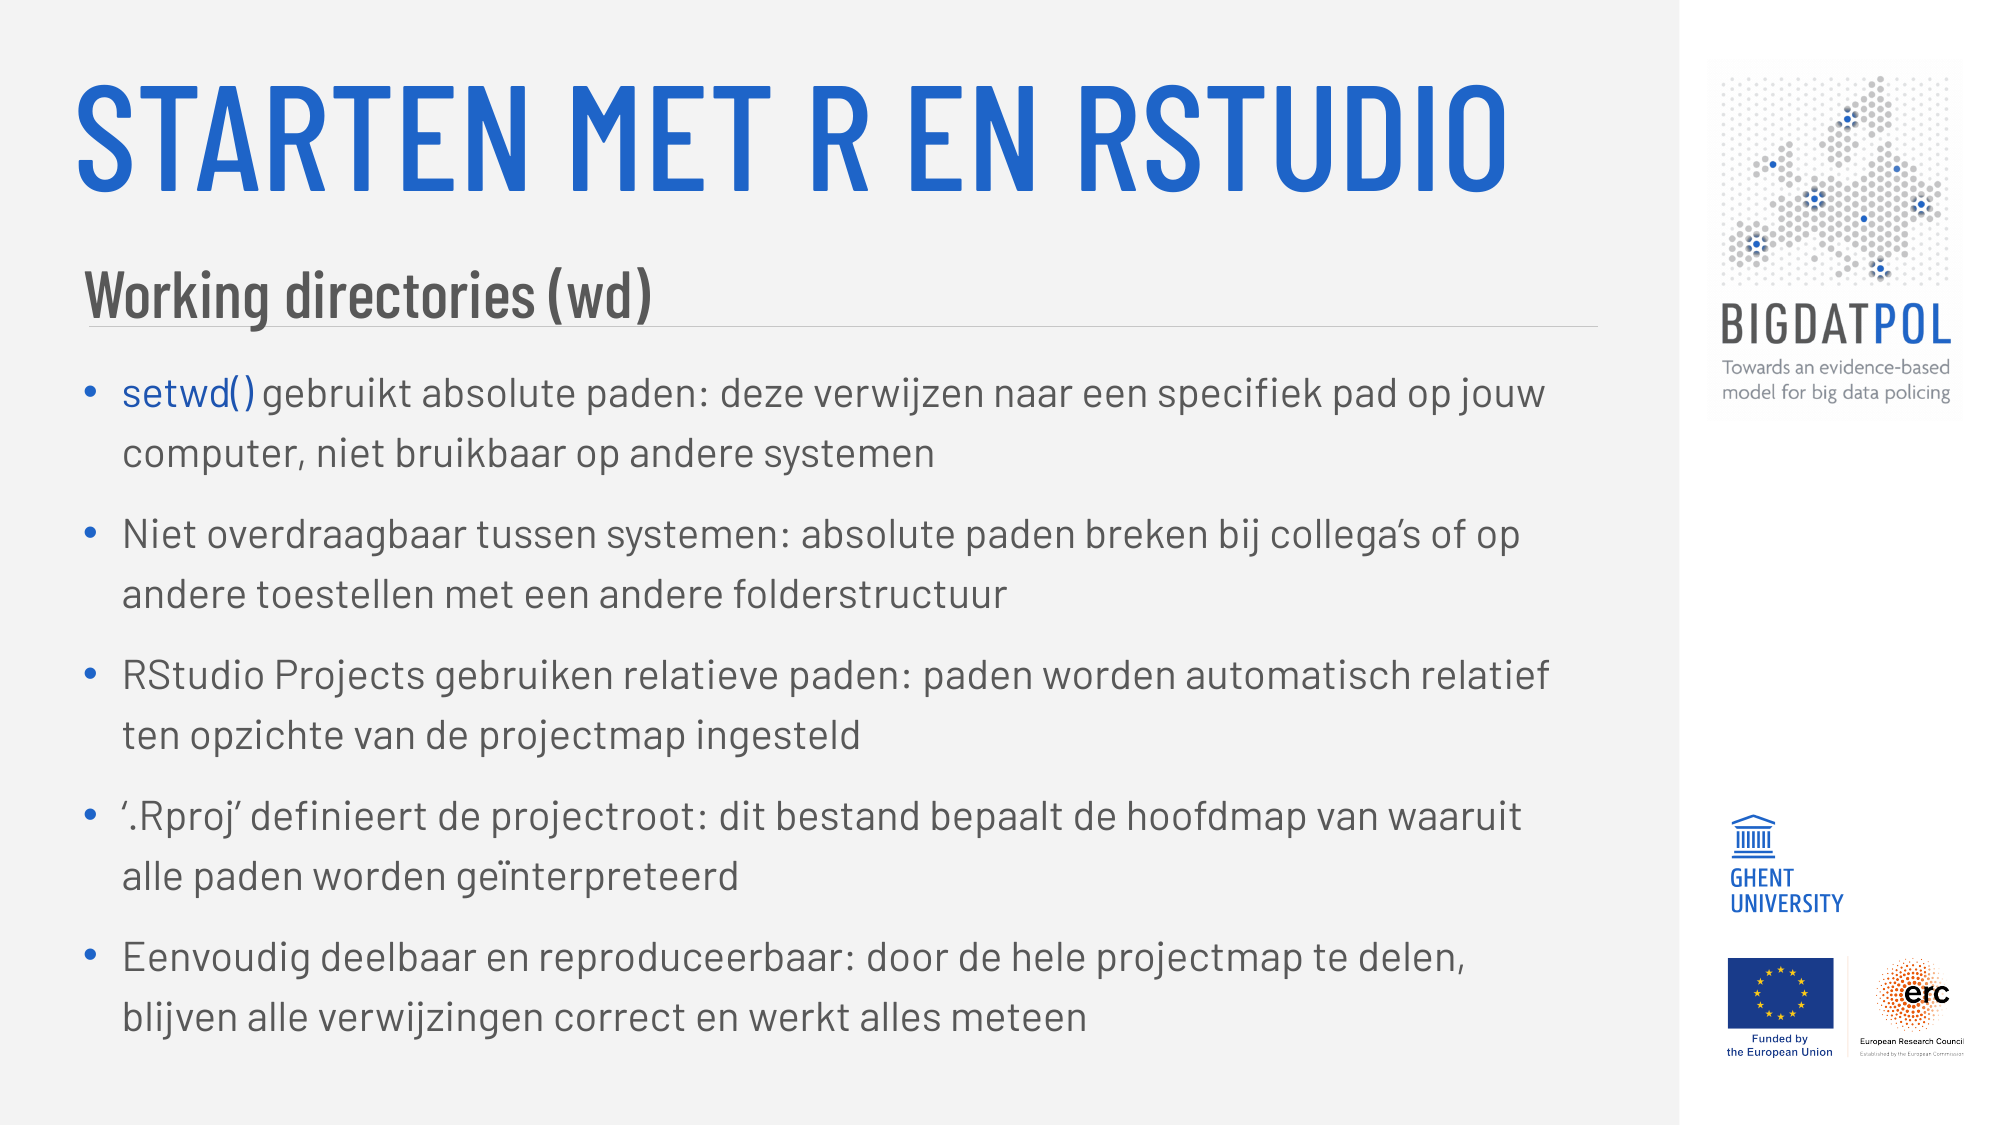

# Starten met r en rstudio
Working directories (wd)
setwd() gebruikt absolute paden: deze verwijzen naar een specifiek pad op jouw computer, niet bruikbaar op andere systemen
Niet overdraagbaar tussen systemen: absolute paden breken bij collega’s of op andere toestellen met een andere folderstructuur
RStudio Projects gebruiken relatieve paden: paden worden automatisch relatief ten opzichte van de projectmap ingesteld
‘.Rproj’ definieert de projectroot: dit bestand bepaalt de hoofdmap van waaruit alle paden worden geïnterpreteerd
Eenvoudig deelbaar en reproduceerbaar: door de hele projectmap te delen, blijven alle verwijzingen correct en werkt alles meteen